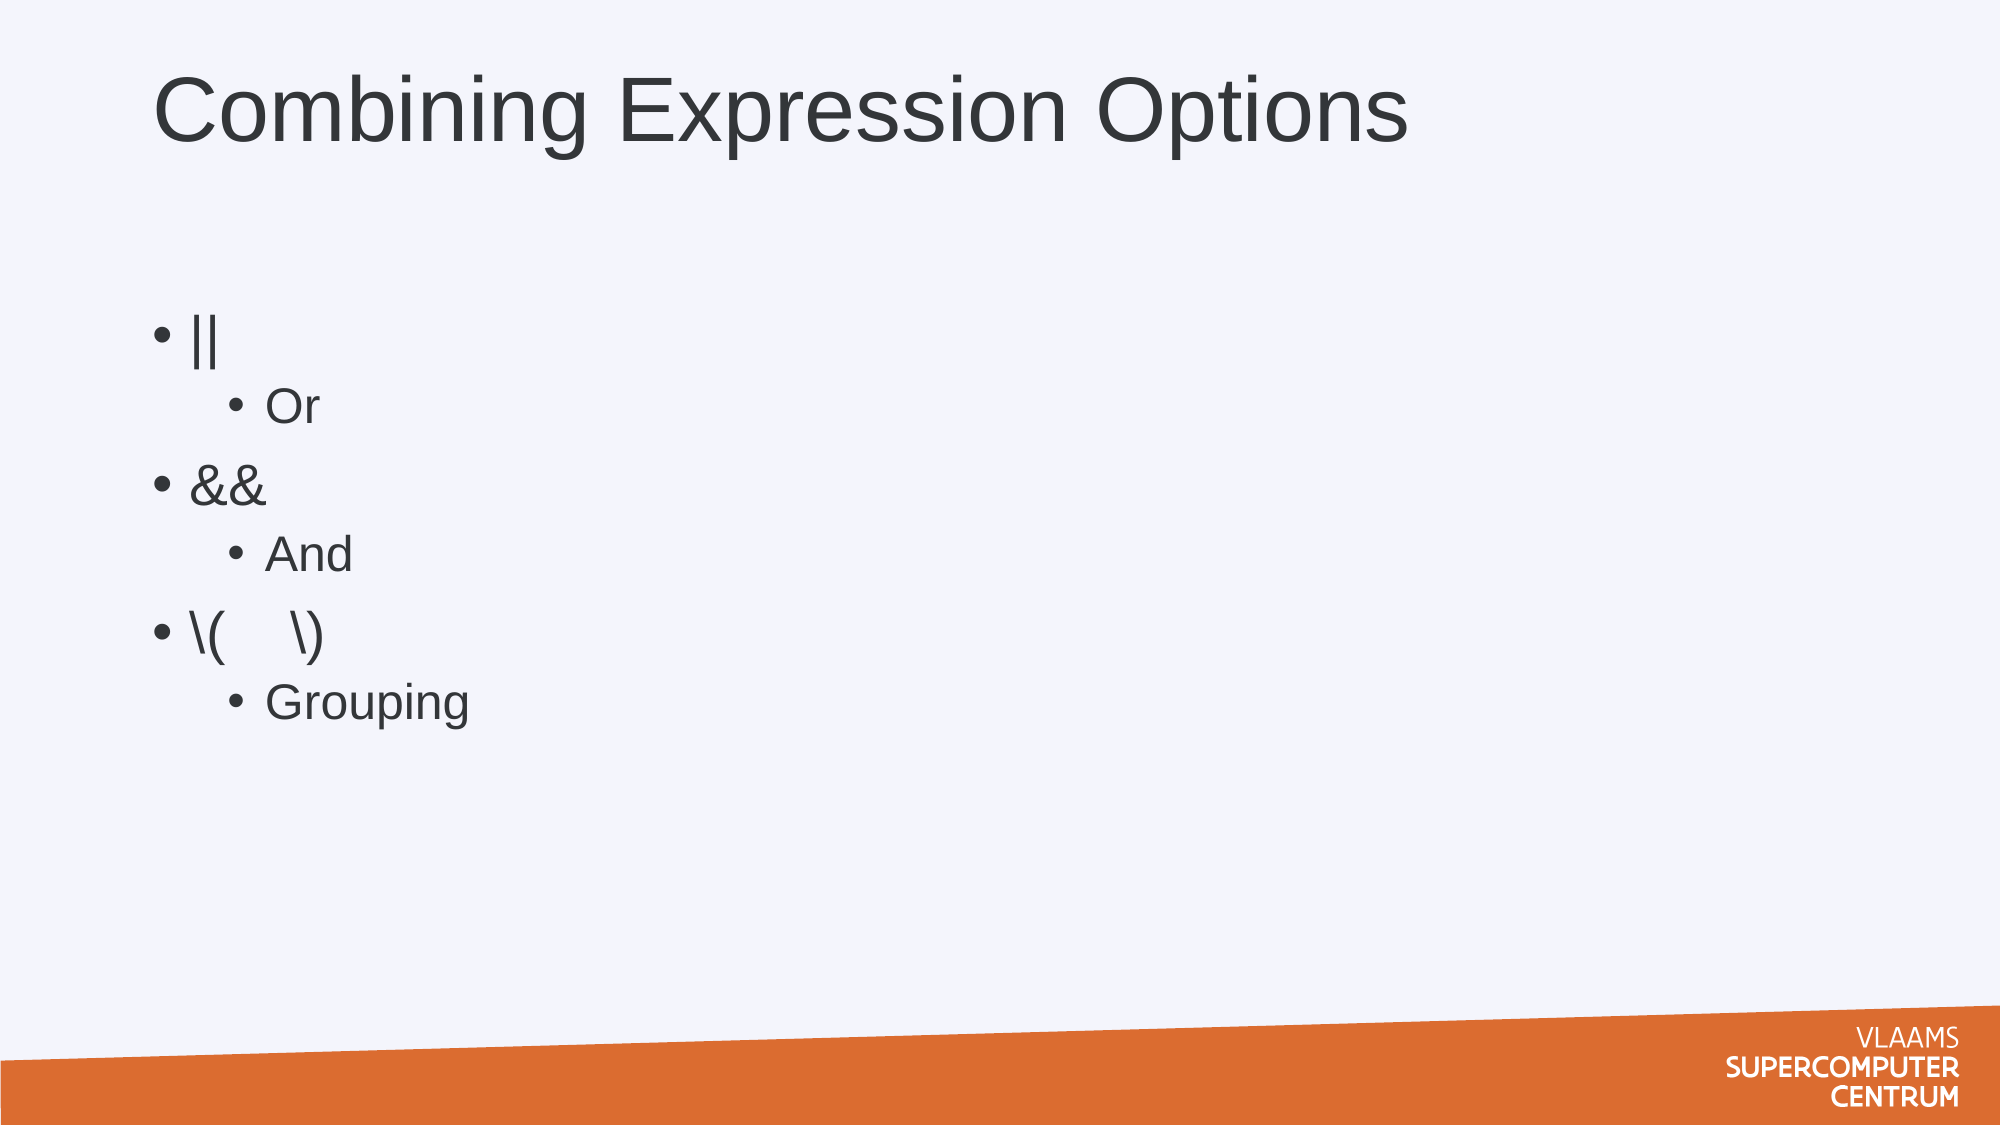

# Combining Expression Options
||
Or
&&
And
\(    \)
Grouping